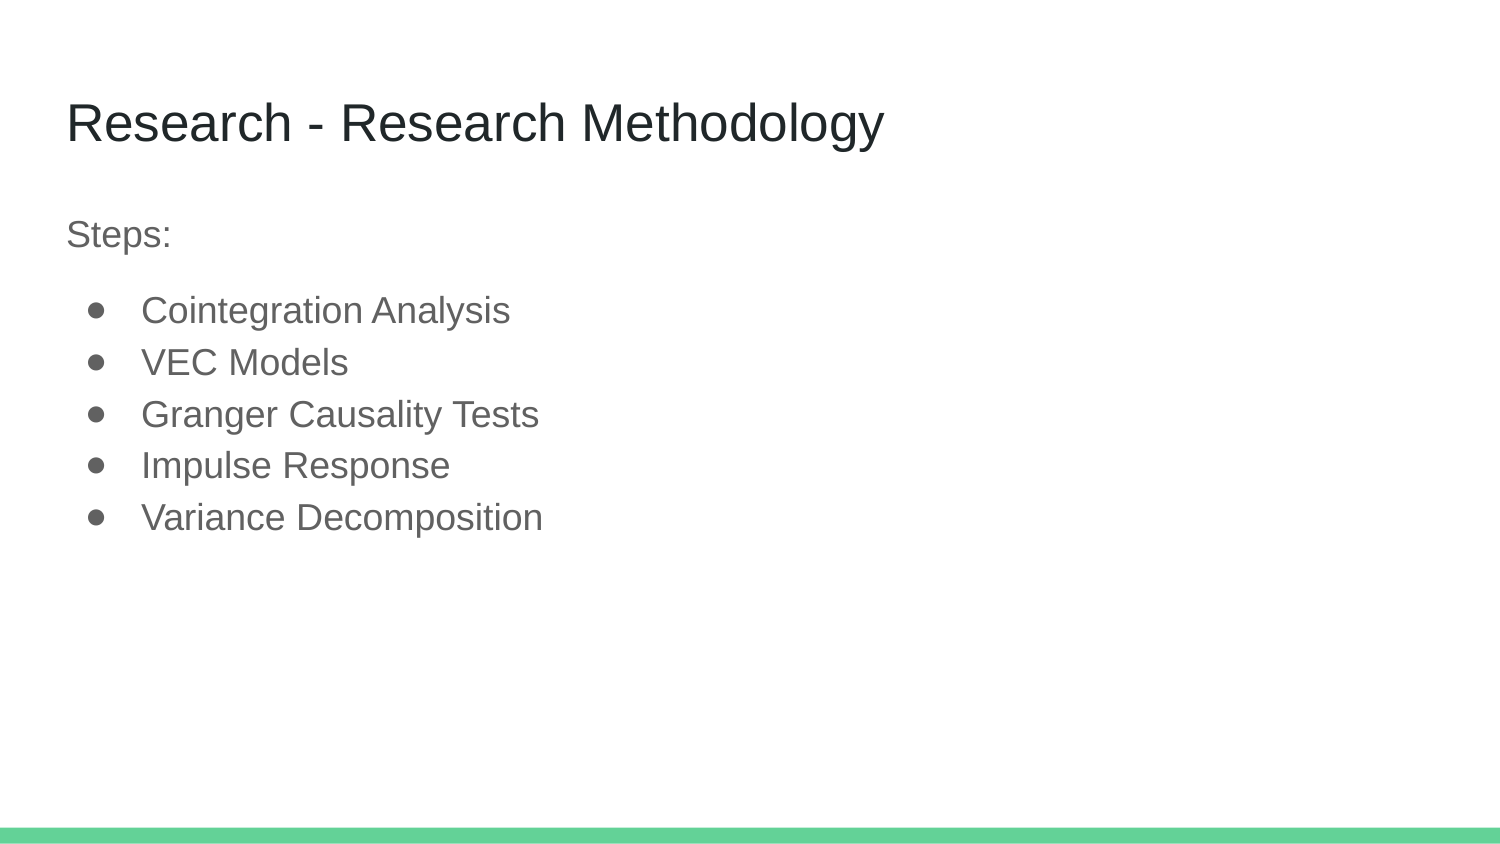

# Research - Research Methodology
Steps:
Cointegration Analysis
VEC Models
Granger Causality Tests
Impulse Response
Variance Decomposition